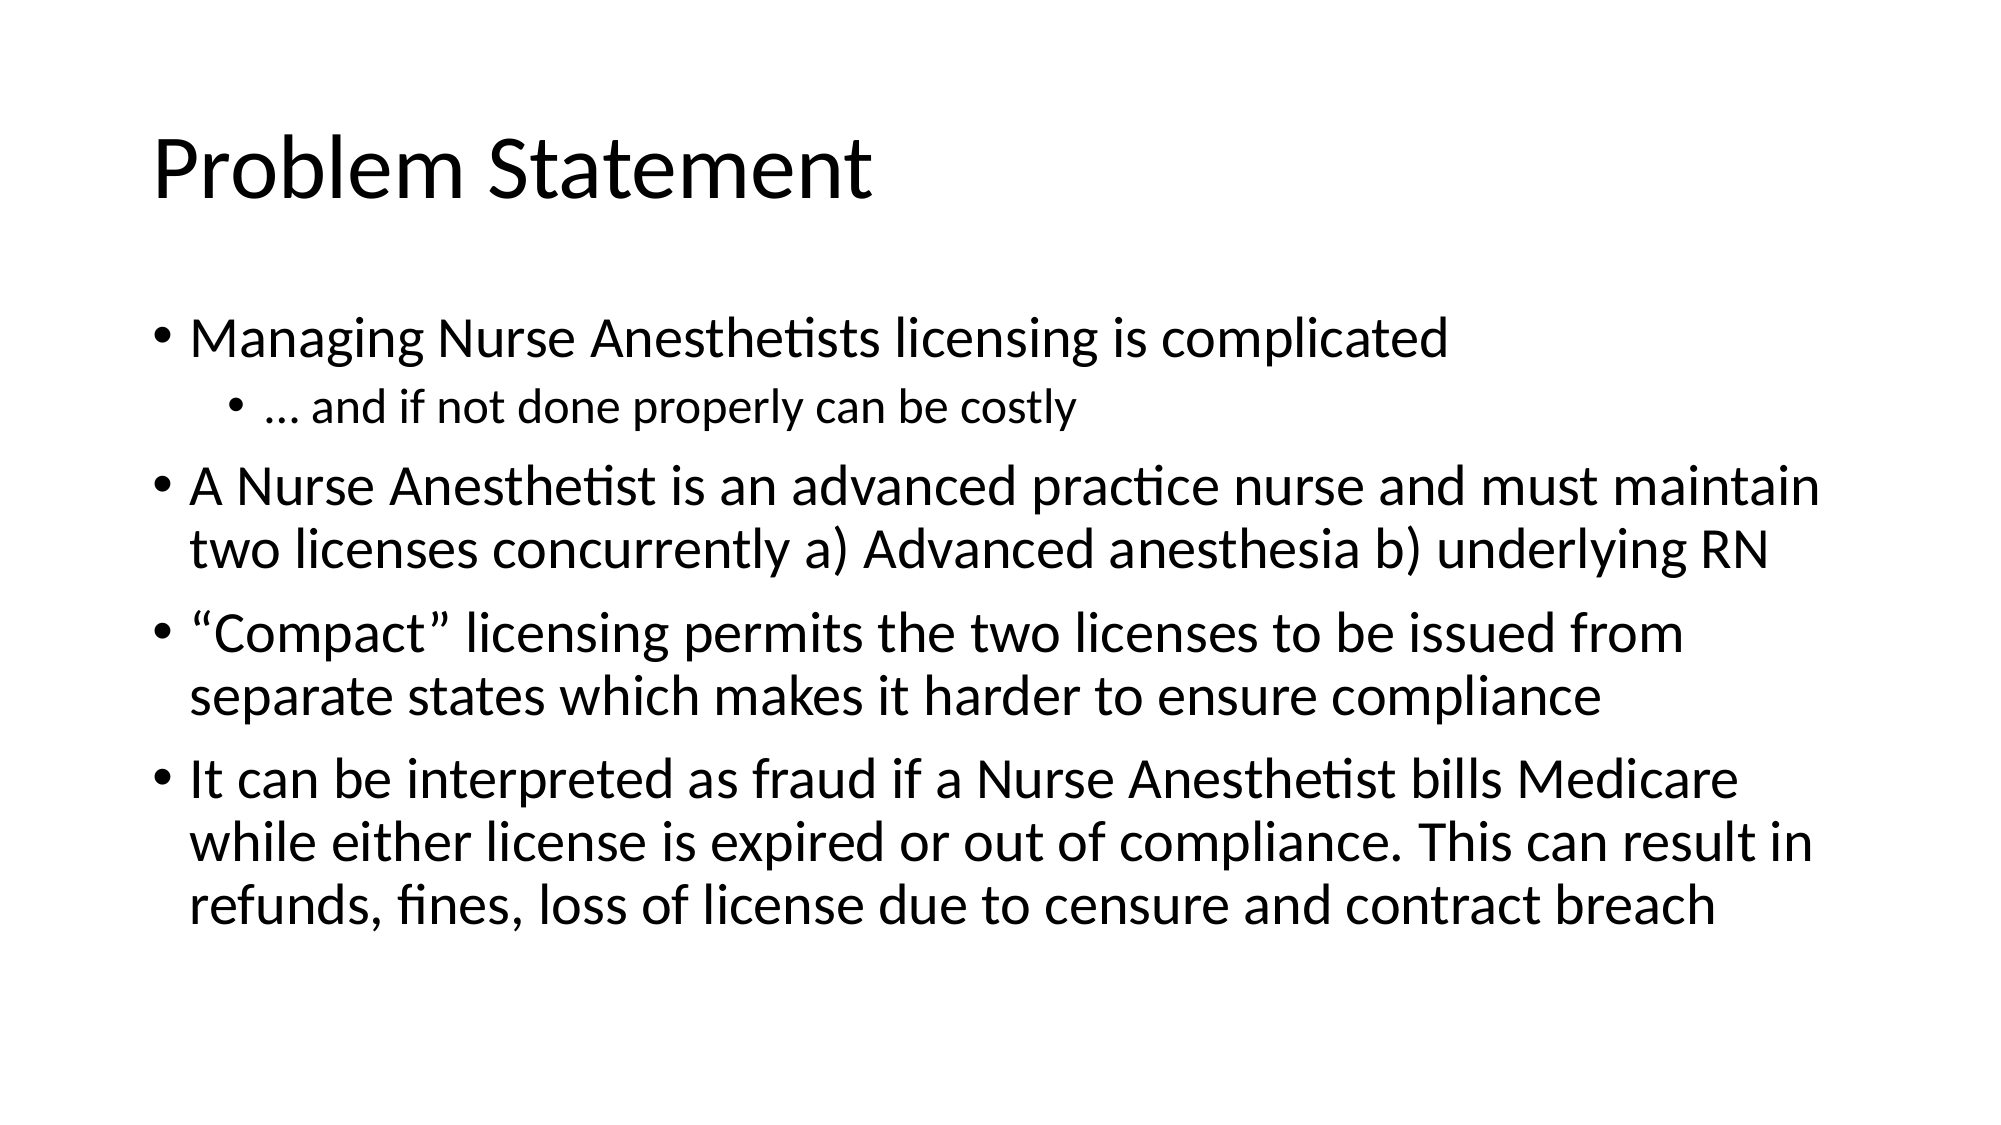

# Problem Statement
Managing Nurse Anesthetists licensing is complicated
… and if not done properly can be costly
A Nurse Anesthetist is an advanced practice nurse and must maintain two licenses concurrently a) Advanced anesthesia b) underlying RN
“Compact” licensing permits the two licenses to be issued from separate states which makes it harder to ensure compliance
It can be interpreted as fraud if a Nurse Anesthetist bills Medicare while either license is expired or out of compliance. This can result in refunds, fines, loss of license due to censure and contract breach